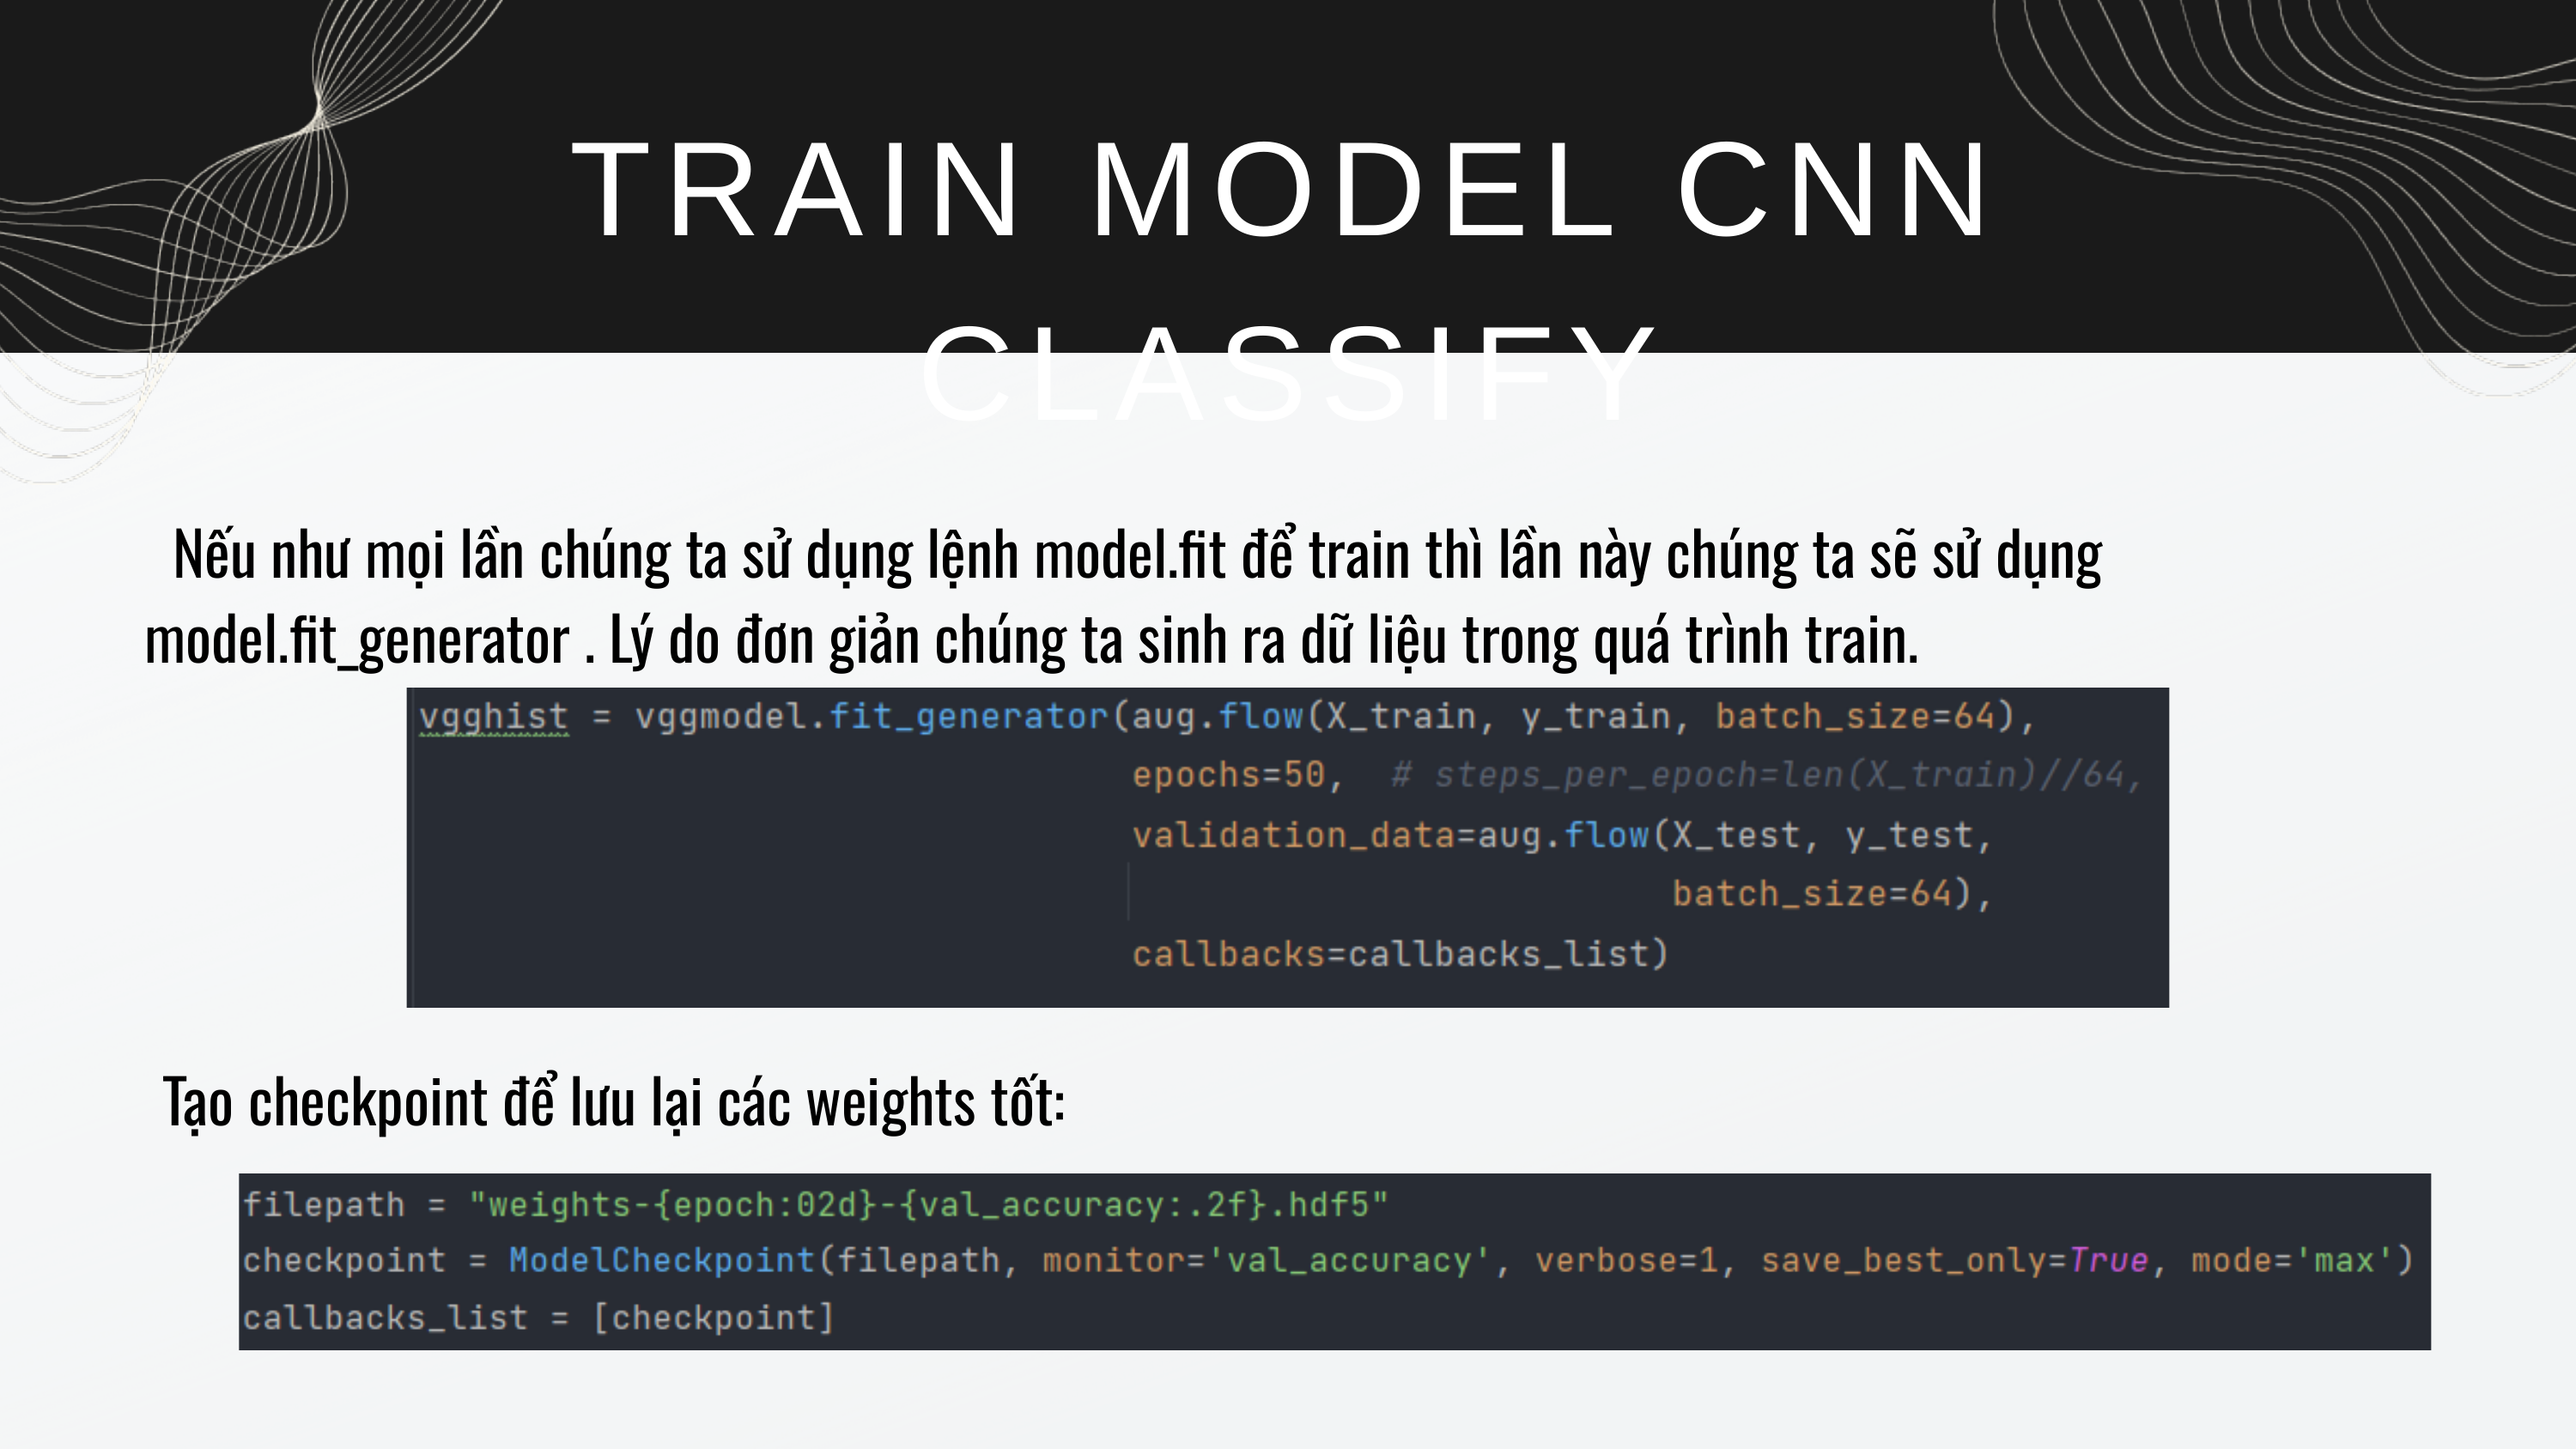

TRAIN MODEL CNN CLASSIFY
  Nếu như mọi lần chúng ta sử dụng lệnh model.fit để train thì lần này chúng ta sẽ sử dụng model.fit_generator . Lý do đơn giản chúng ta sinh ra dữ liệu trong quá trình train.

 Tạo checkpoint để lưu lại các weights tốt: